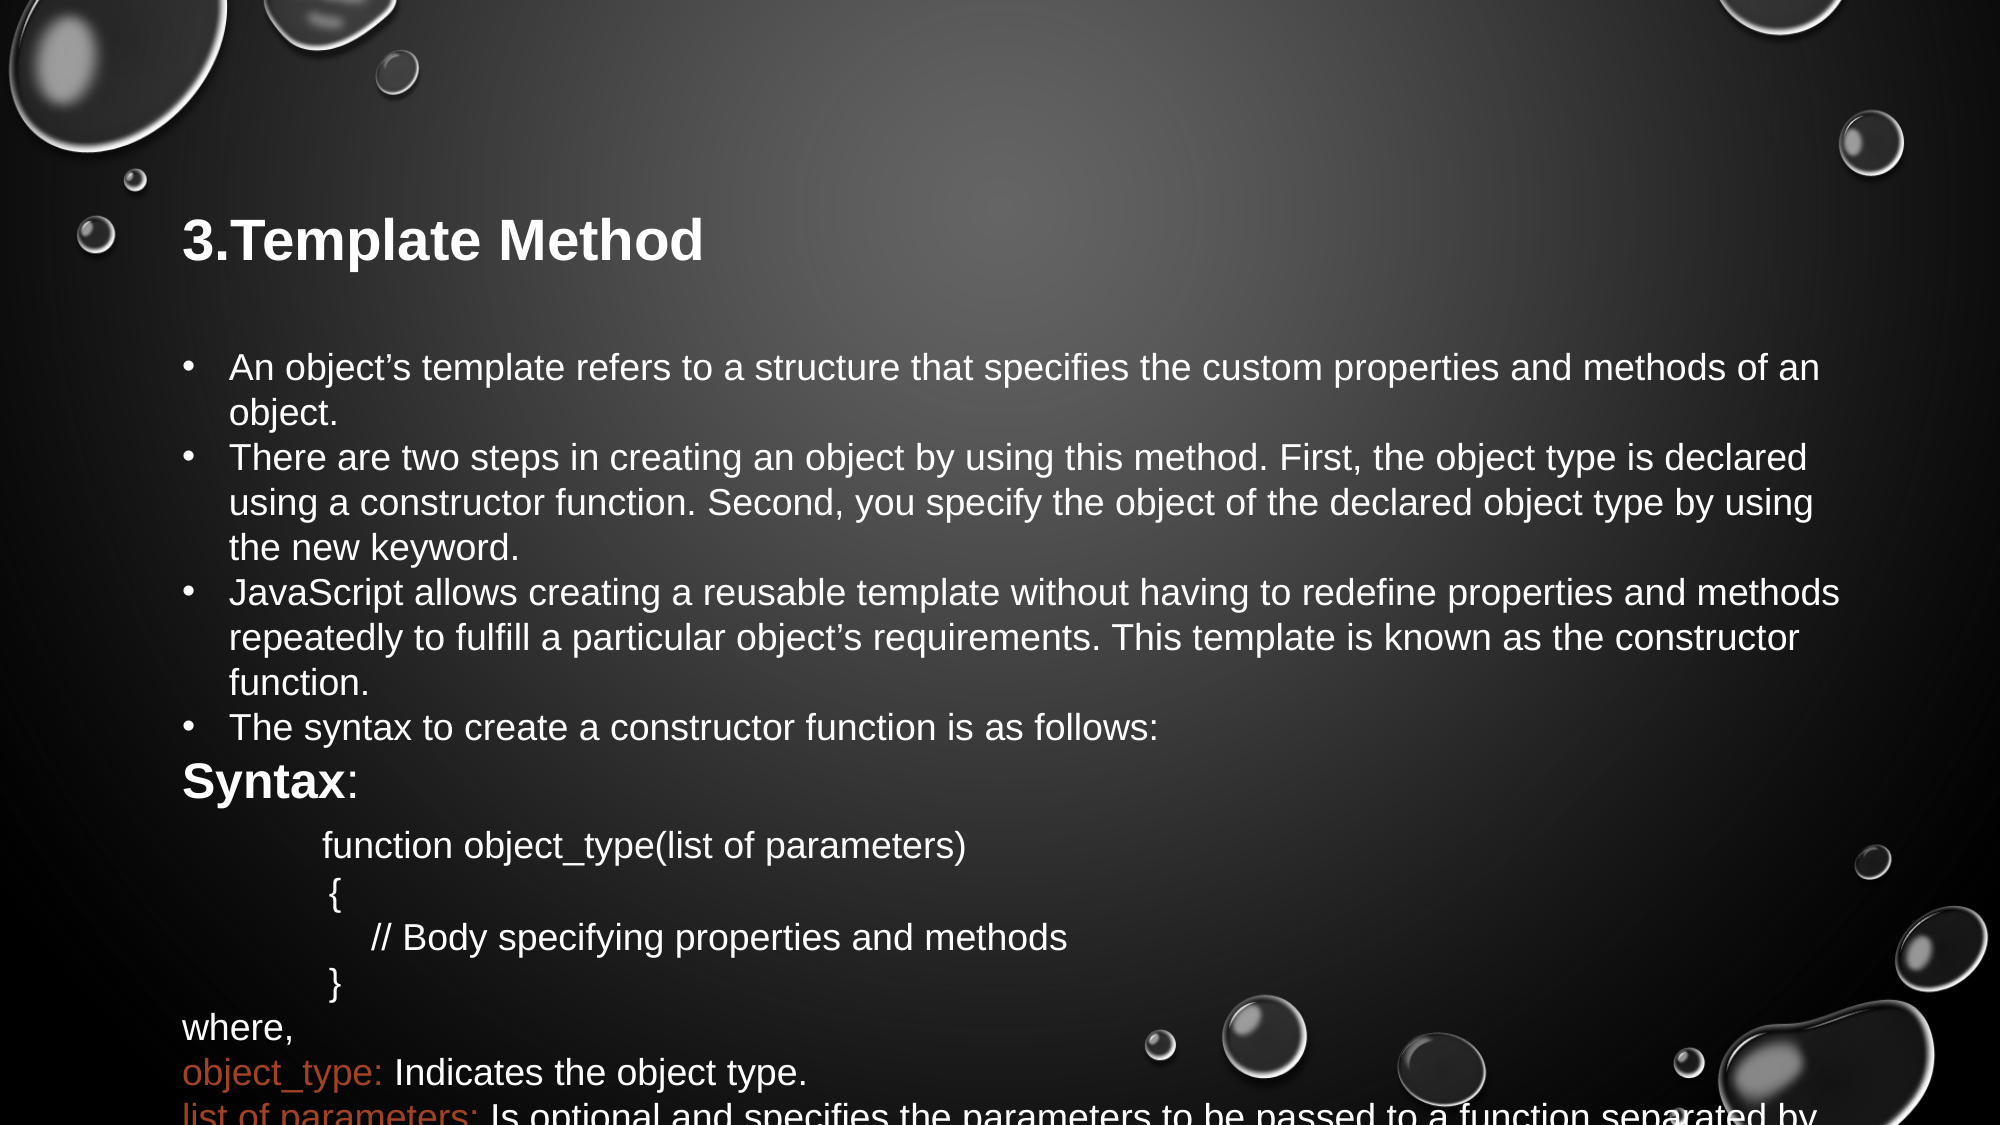

3.Template Method
An object’s template refers to a structure that specifies the custom properties and methods of an object.
There are two steps in creating an object by using this method. First, the object type is declared using a constructor function. Second, you specify the object of the declared object type by using the new keyword.
JavaScript allows creating a reusable template without having to redefine properties and methods repeatedly to fulfill a particular object’s requirements. This template is known as the constructor function.
The syntax to create a constructor function is as follows:
Syntax:
          function object_type(list of parameters)
              {
                  // Body specifying properties and methods
              }
where,
object_type: Indicates the object type.
list of parameters: Is optional and specifies the parameters to be passed to a function separated by commas.